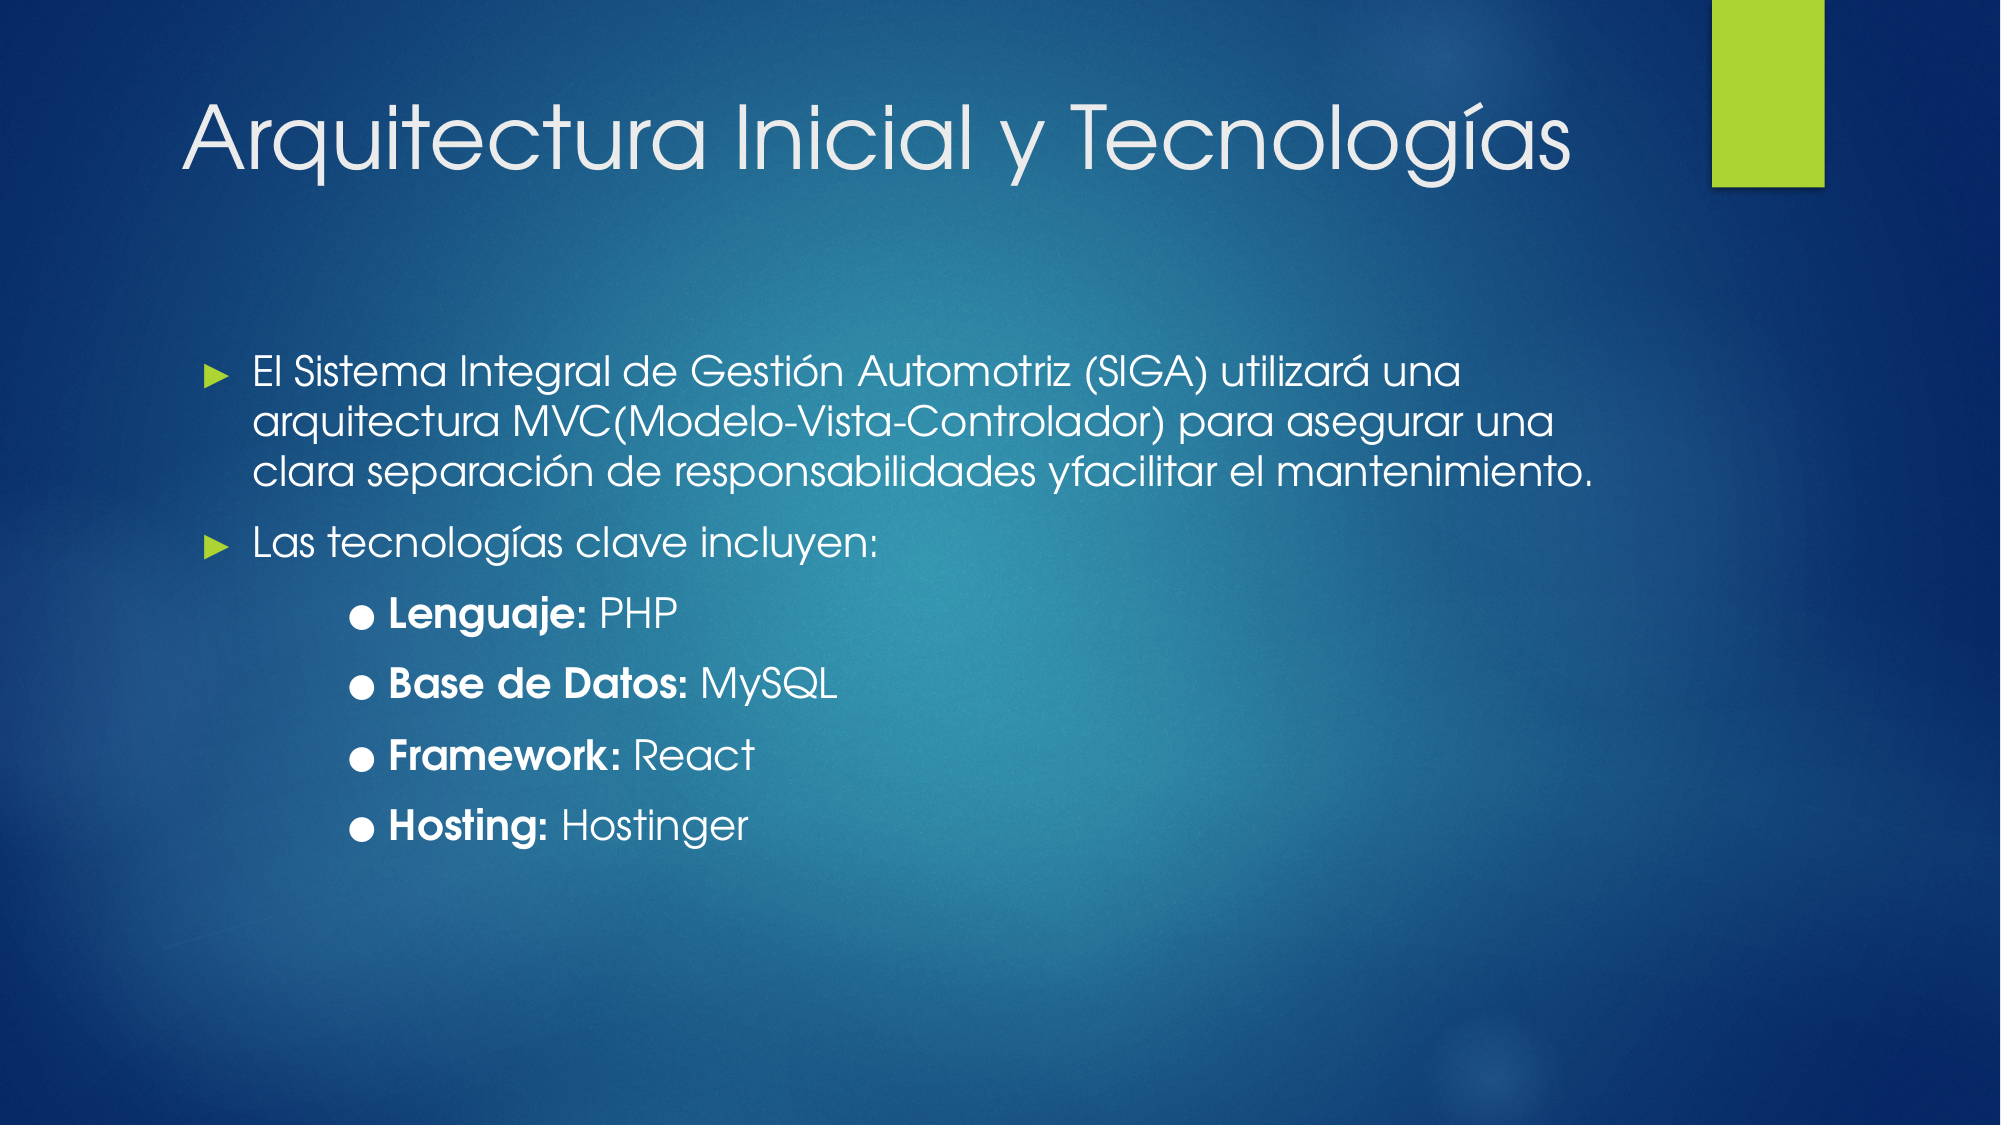

# Arquitectura Inicial y Tecnologías
El Sistema Integral de Gestión Automotriz (SIGA) utilizará una arquitectura MVC(Modelo-Vista-Controlador) para asegurar una clara separación de responsabilidades yfacilitar el mantenimiento.
Las tecnologías clave incluyen:
	● Lenguaje: PHP
	● Base de Datos: MySQL
	● Framework: React
	● Hosting: Hostinger